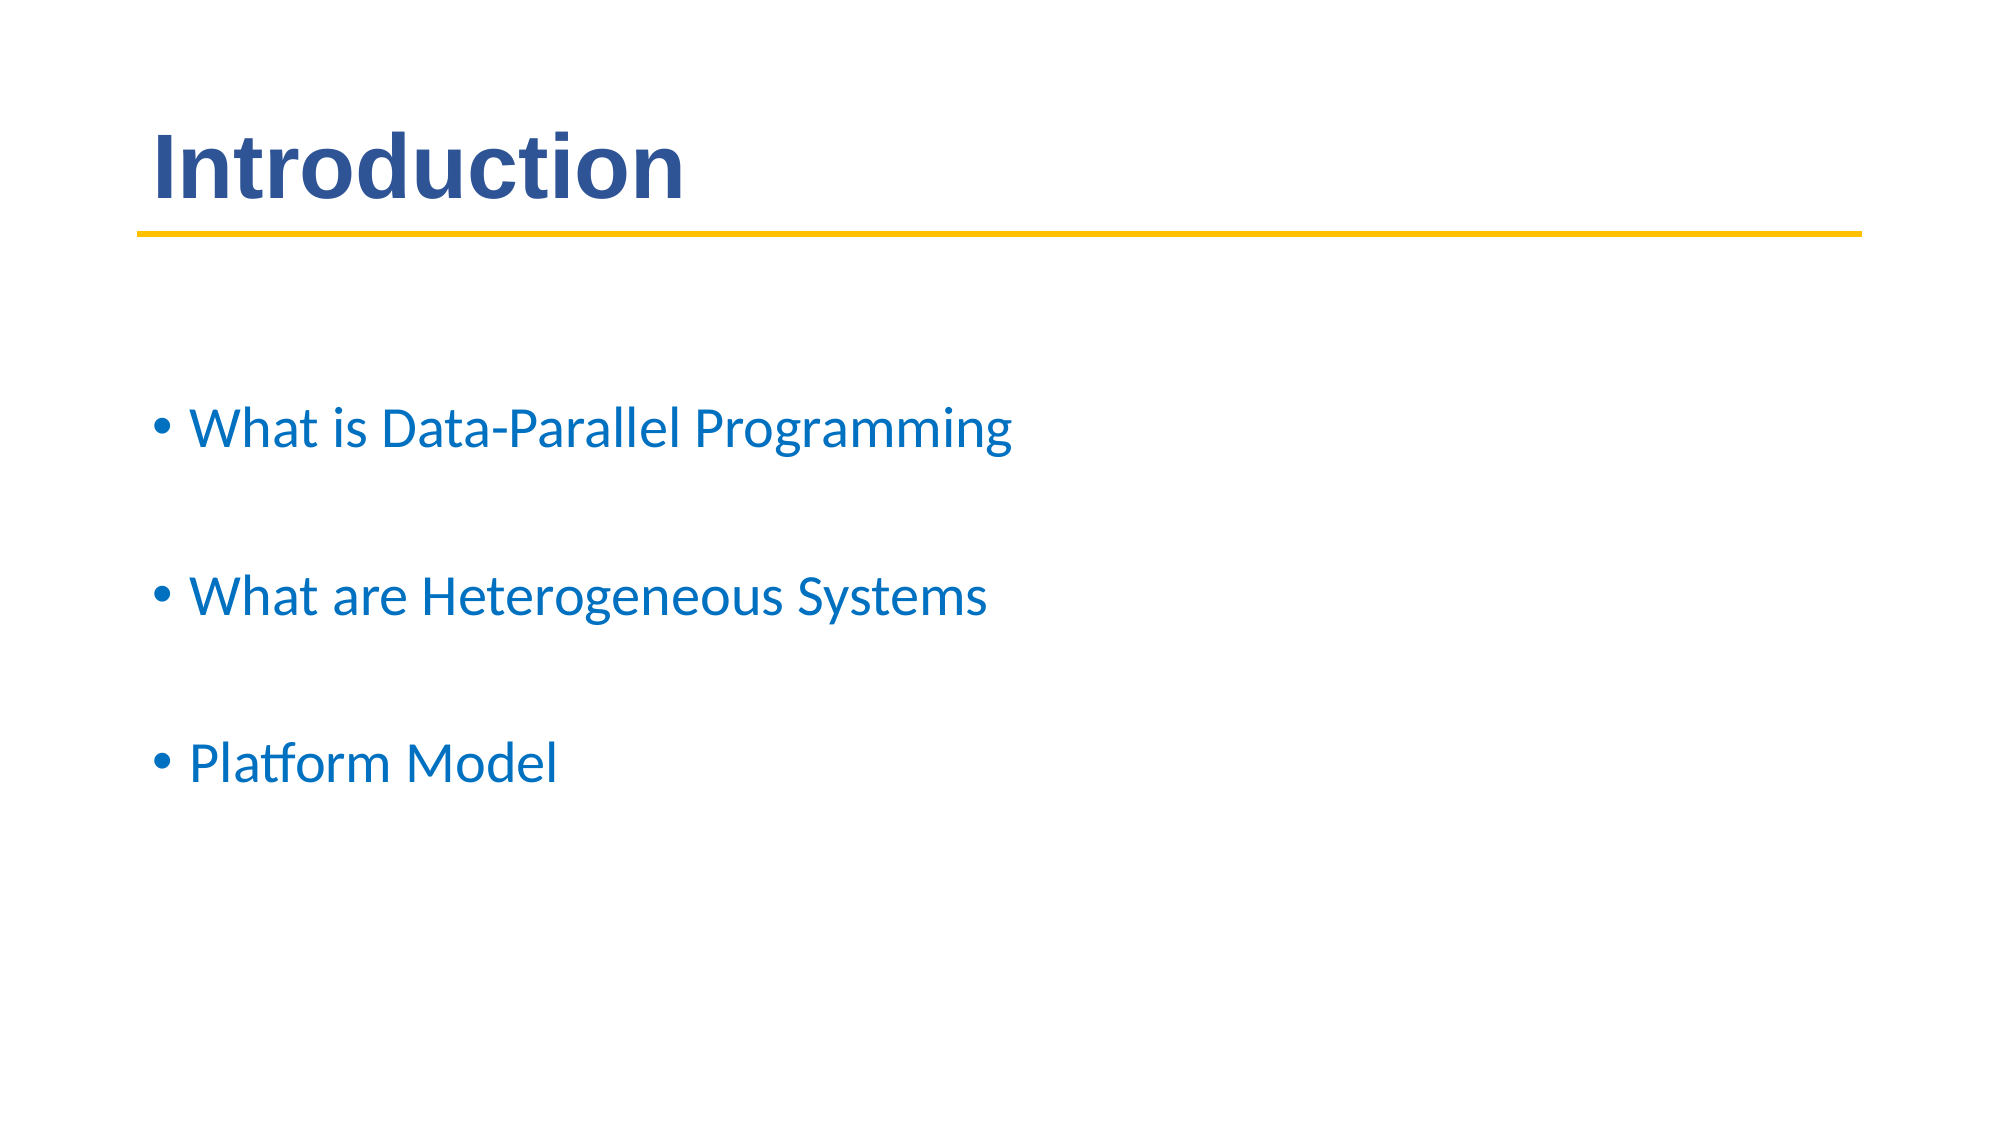

# Introduction

What is Data-Parallel Programming

What are Heterogeneous Systems

Platform Model